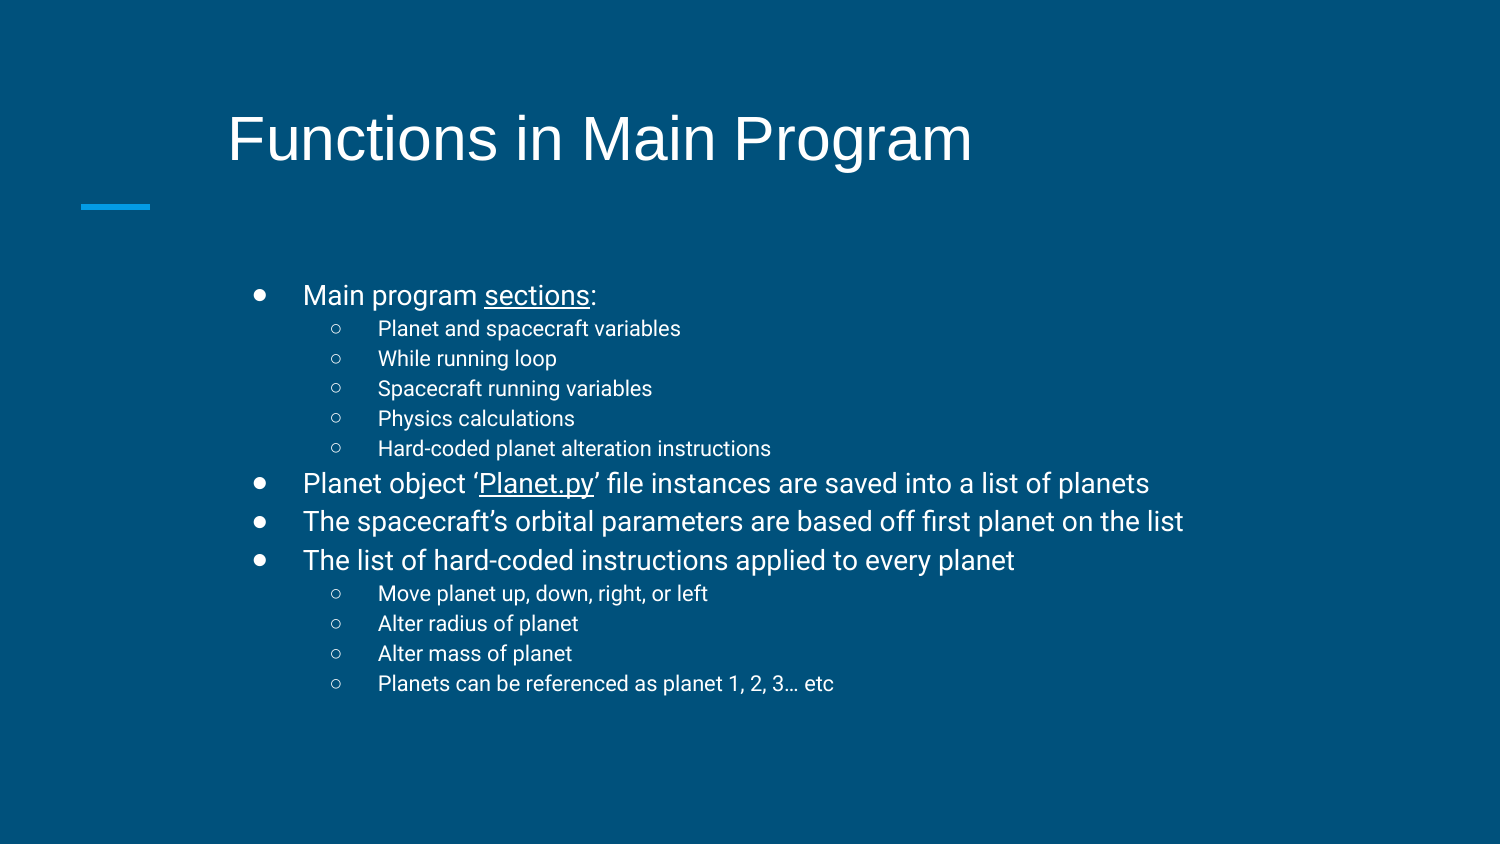

# Functions in Main Program
Main program sections:
Planet and spacecraft variables
While running loop
Spacecraft running variables
Physics calculations
Hard-coded planet alteration instructions
Planet object ‘Planet.py’ file instances are saved into a list of planets
The spacecraft’s orbital parameters are based off first planet on the list
The list of hard-coded instructions applied to every planet
Move planet up, down, right, or left
Alter radius of planet
Alter mass of planet
Planets can be referenced as planet 1, 2, 3… etc